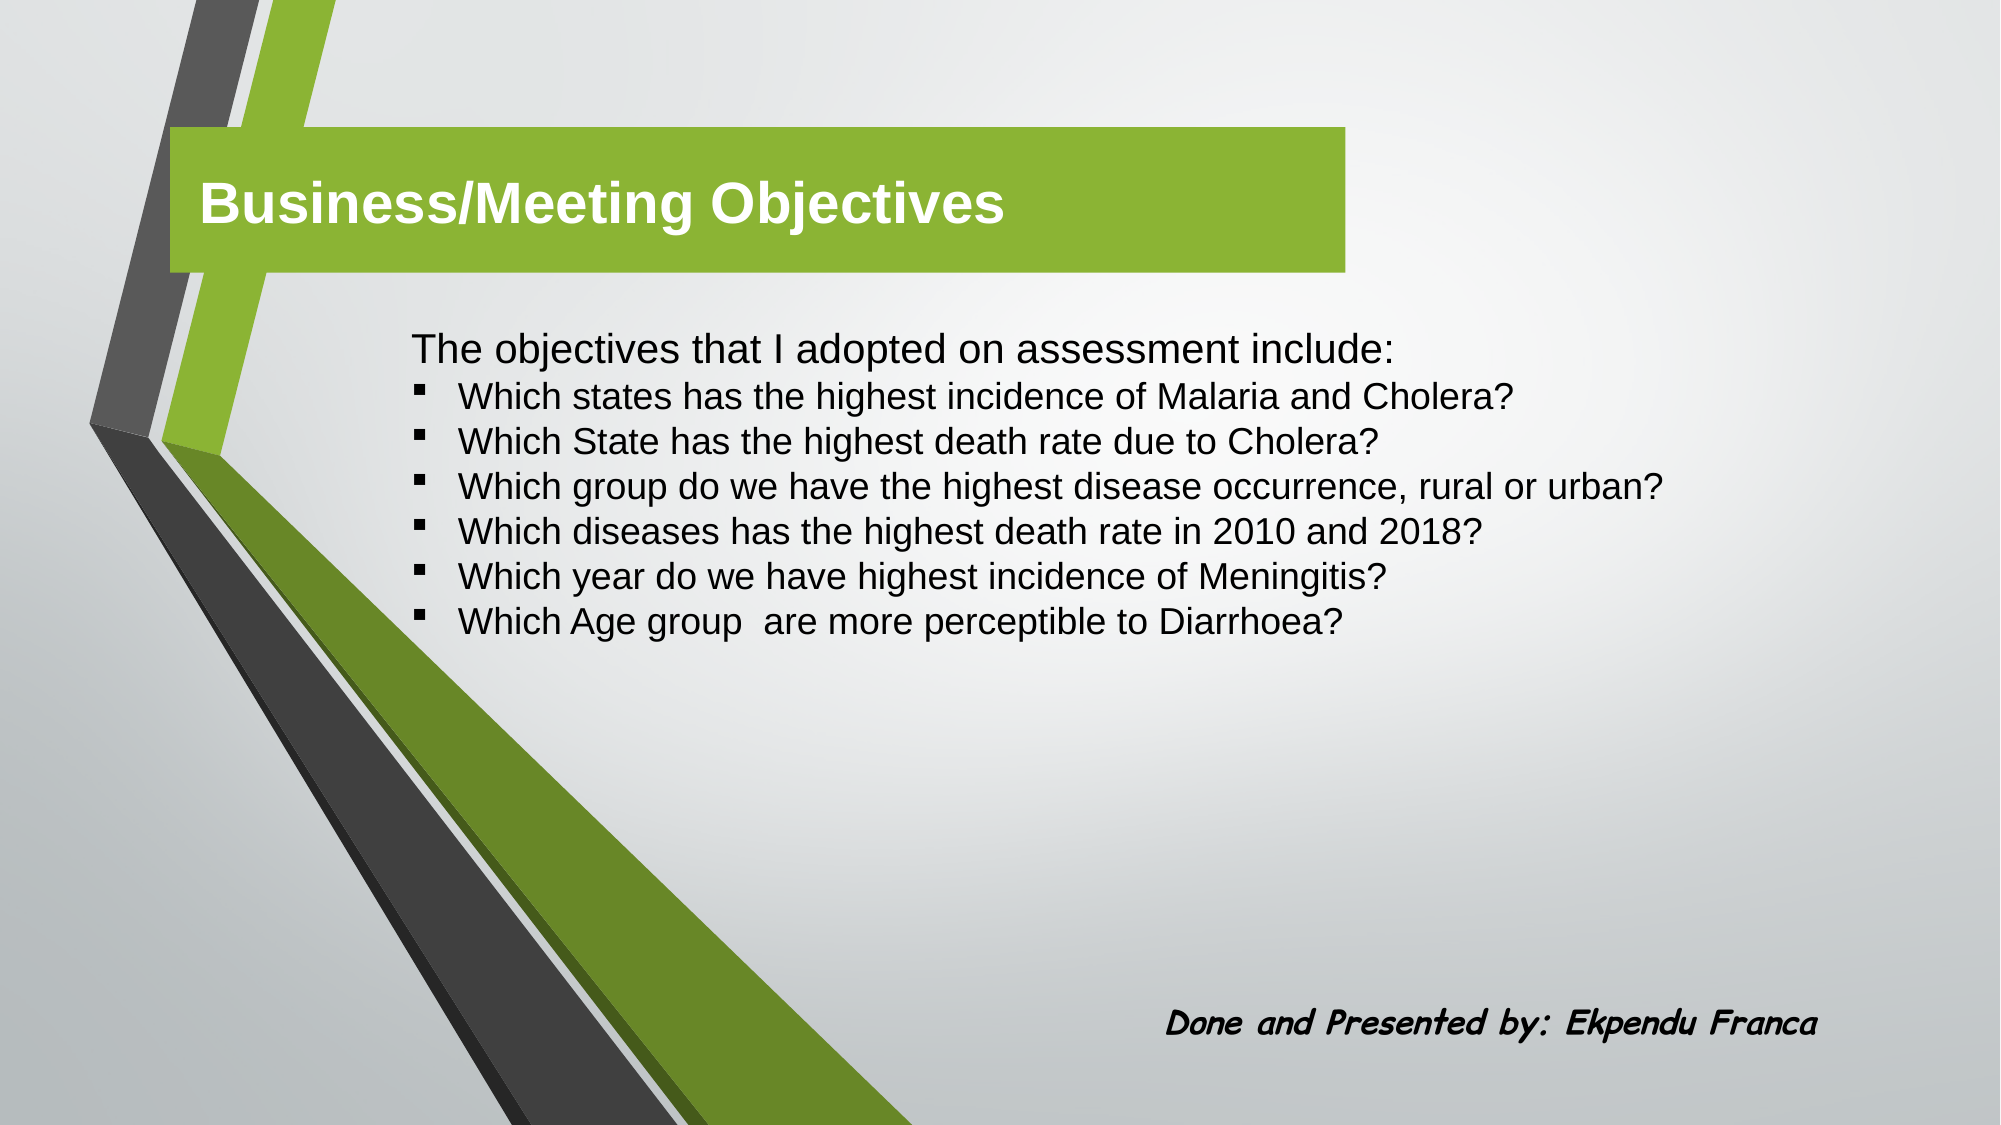

Business/Meeting Objectives

The objectives that I adopted on assessment include:
Which states has the highest incidence of Malaria and Cholera?
Which State has the highest death rate due to Cholera?
Which group do we have the highest disease occurrence, rural or urban?
Which diseases has the highest death rate in 2010 and 2018?
Which year do we have highest incidence of Meningitis?
Which Age group  are more perceptible to Diarrhoea?

Done and Presented by: Ekpendu Franca